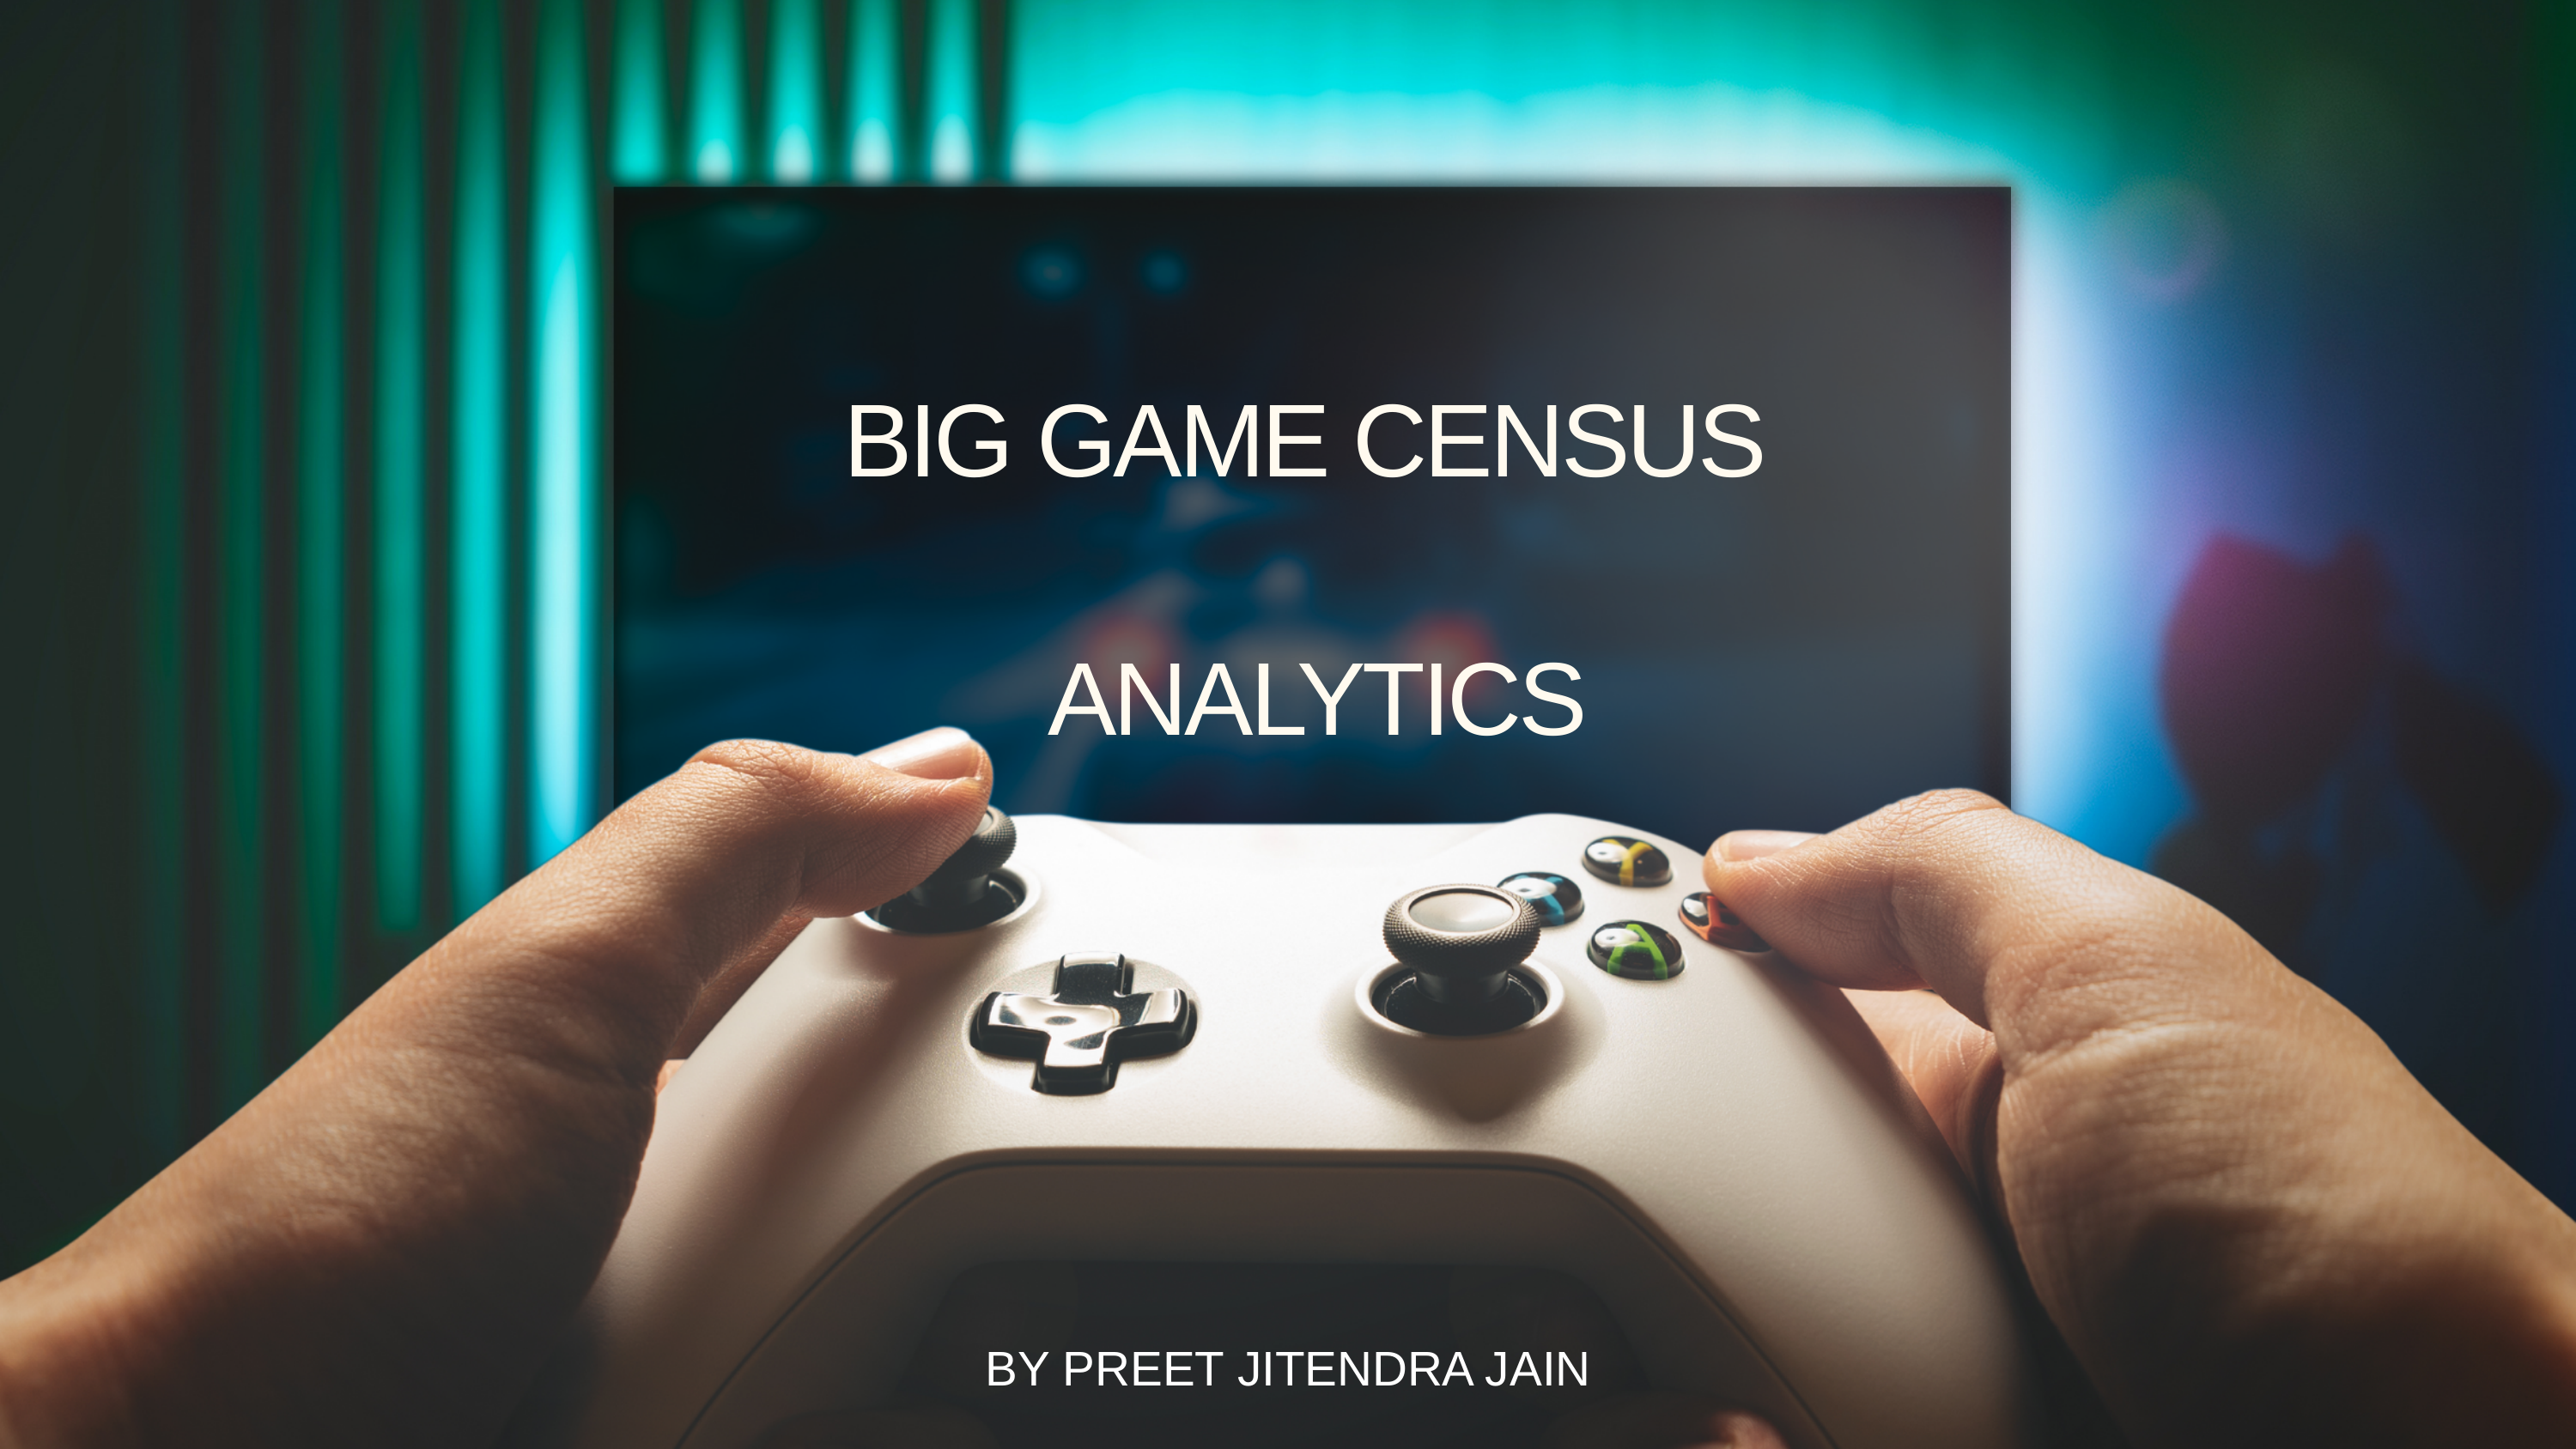

BIG GAME CENSUS
ANALYTICS
BY PREET JITENDRA JAIN